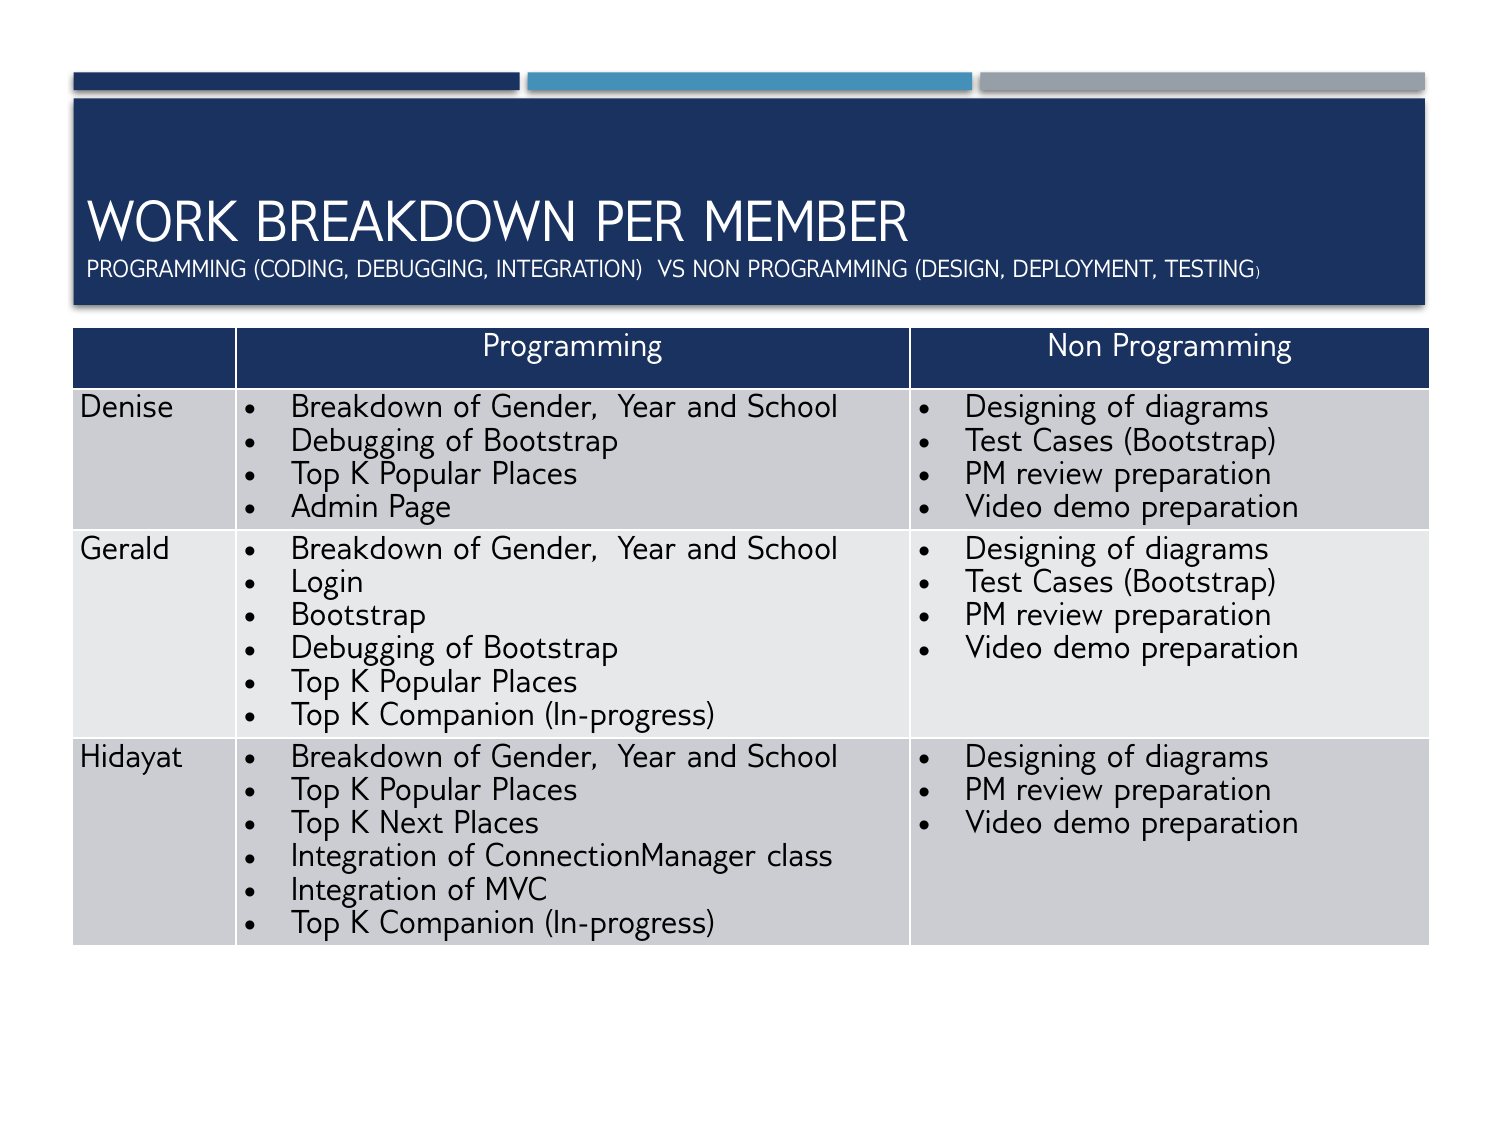

# Work breakdown per member Programming (Coding, Debugging, integration)  VS Non Programming (Design, Deployment, Testing)
|  | Programming | Non Programming |
| --- | --- | --- |
| Denise | Breakdown of Gender, Year and School Debugging of Bootstrap Top K Popular Places Admin Page | Designing of diagrams Test Cases (Bootstrap) PM review preparation Video demo preparation |
| Gerald | Breakdown of Gender, Year and School Login Bootstrap Debugging of Bootstrap Top K Popular Places Top K Companion (In-progress) | Designing of diagrams Test Cases (Bootstrap) PM review preparation Video demo preparation |
| Hidayat | Breakdown of Gender, Year and School Top K Popular Places Top K Next Places Integration of ConnectionManager class Integration of MVC Top K Companion (In-progress) | Designing of diagrams PM review preparation Video demo preparation |